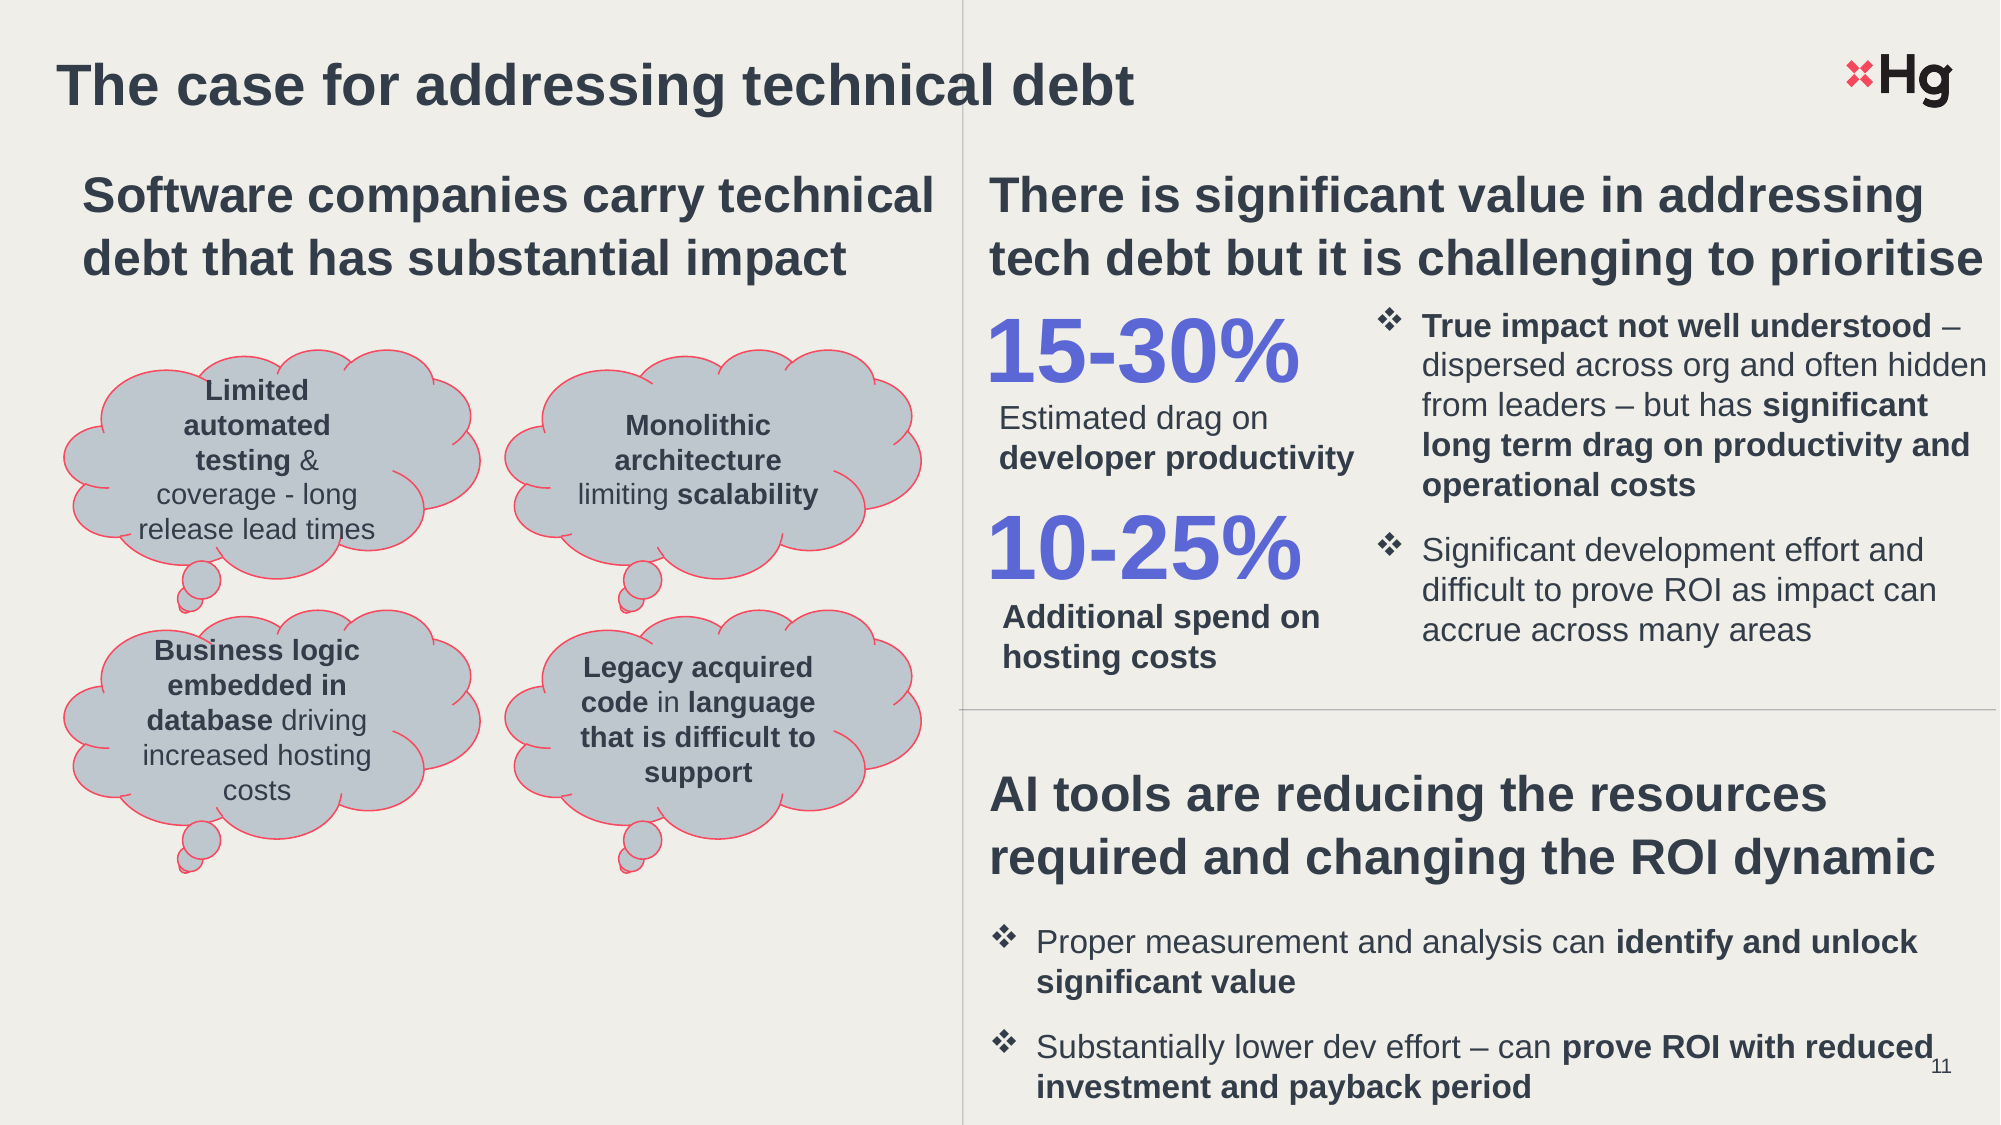

The case for addressing technical debt
There is significant value in addressing tech debt but it is challenging to prioritise
# Software companies carry technical debt that has substantial impact
15-30%
True impact not well understood – dispersed across org and often hidden from leaders – but has significant long term drag on productivity and operational costs
Significant development effort and difficult to prove ROI as impact can accrue across many areas
Limited automated testing & coverage - long release lead times
Monolithic architecture limiting scalability
Estimated drag on developer productivity
10-25%
Additional spend on hosting costs
Business logic embedded in database driving increased hosting costs
Legacy acquired code in language that is difficult to support
AI tools are reducing the resources required and changing the ROI dynamic
Proper measurement and analysis can identify and unlock significant value
Substantially lower dev effort – can prove ROI with reduced investment and payback period